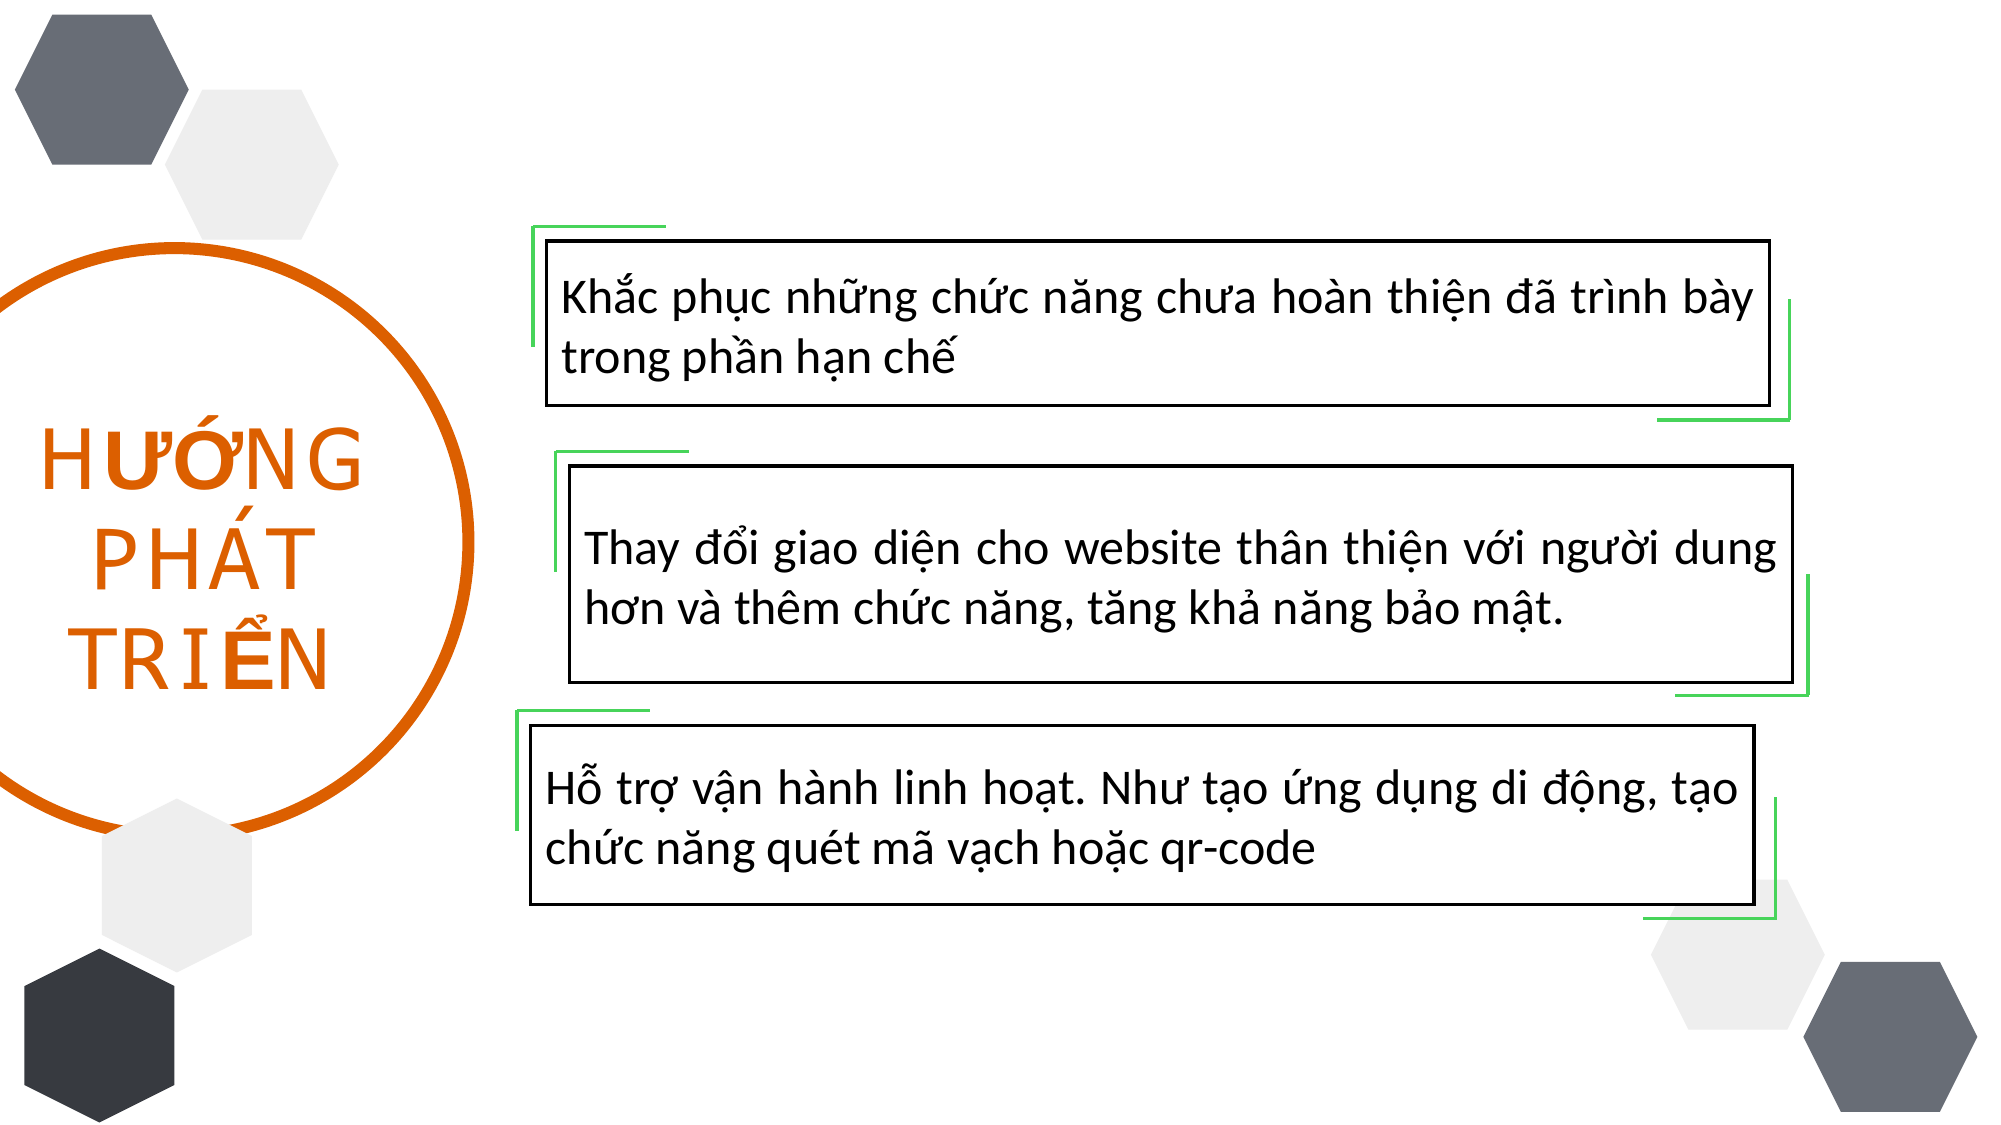

Chưa áp dụng được mô hình thiết kế MVC. Đồng thời, phần mềm còn thiếu nhiều chức năng chưa hoàn thiện như:
chưa xây dựng được những chức năng như thanh toán hoá đơn, quản lý chi tiết sản phẩm,… chưa có chức năng sao lưu và phục hồi dữ liệu,…
Phần mềm còn thiếu nhiều chức năng chưa hoàn thiện như:
chưa xây dựng được chức năng giỏ hàng và thanh toán, quản lý đơn hàng, đánh giá và nhận xét sản phẩm, Tính năng tương tác xã hội mở rộng,… chưa có chức năng sao lưu và phục hồi dữ liệu, chưa cho phép liên kết hoặc đăng nhập với bên thứ 3 như facebook, google,…

HẠN CHẾ
Khắc phục những chức năng chưa hoàn thiện đã trình bày trong phần hạn chế

HƯỚNG PHÁT TRIỂN
Thay đổi giao diện cho website thân thiện với người dung hơn và thêm chức năng, tăng khả năng bảo mật.
Hỗ trợ vận hành linh hoạt. Như tạo ứng dụng di động, tạo chức năng quét mã vạch hoặc qr-code